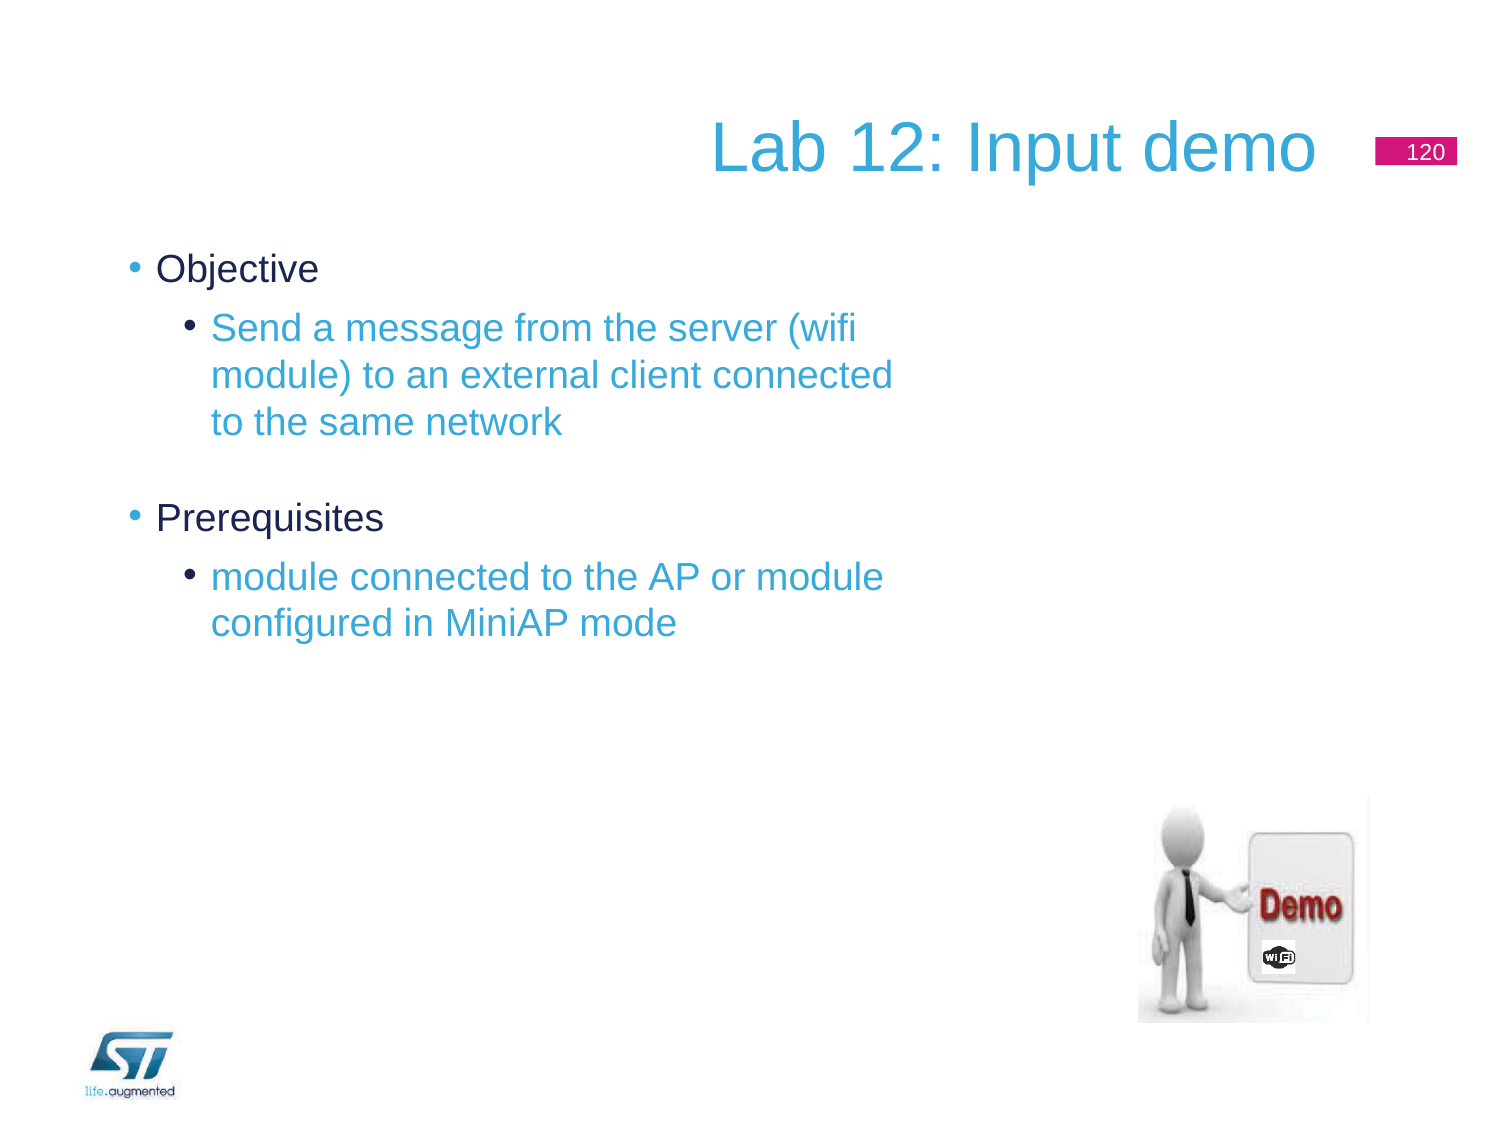

# Lab 12: Input demo
120
Objective
Send a message from the server (wifi module) to an external client connected to the same network

Prerequisites
module connected to the AP or module configured in MiniAP mode